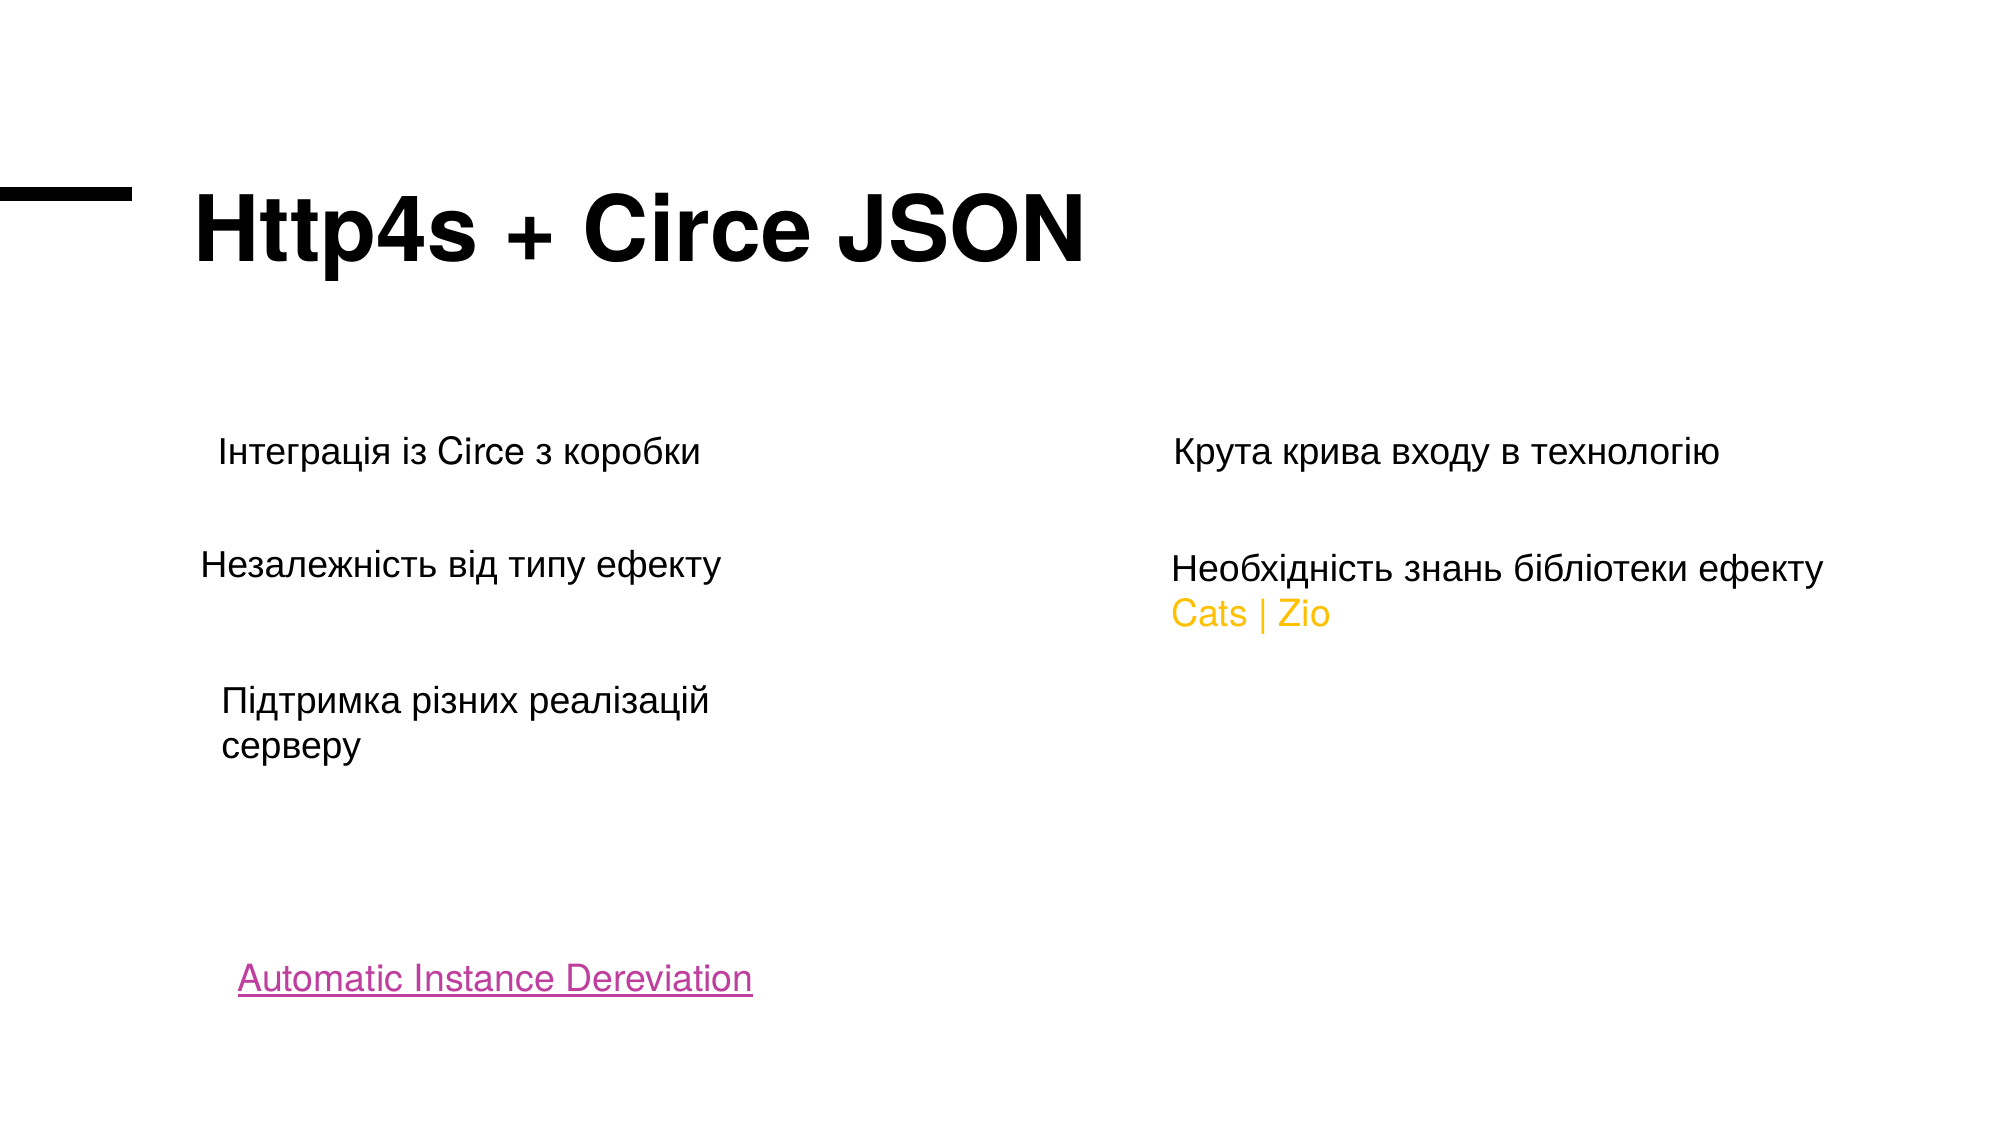

# Http4s + Circe JSON
Інтеграція із Circe з коробки
Крута крива входу в технологію
Незалежність від типу ефекту
Необхідність знань бібліотеки ефекту
Cats | Zio
Підтримка різних реалізацій серверу
Automatic Instance Dereviation